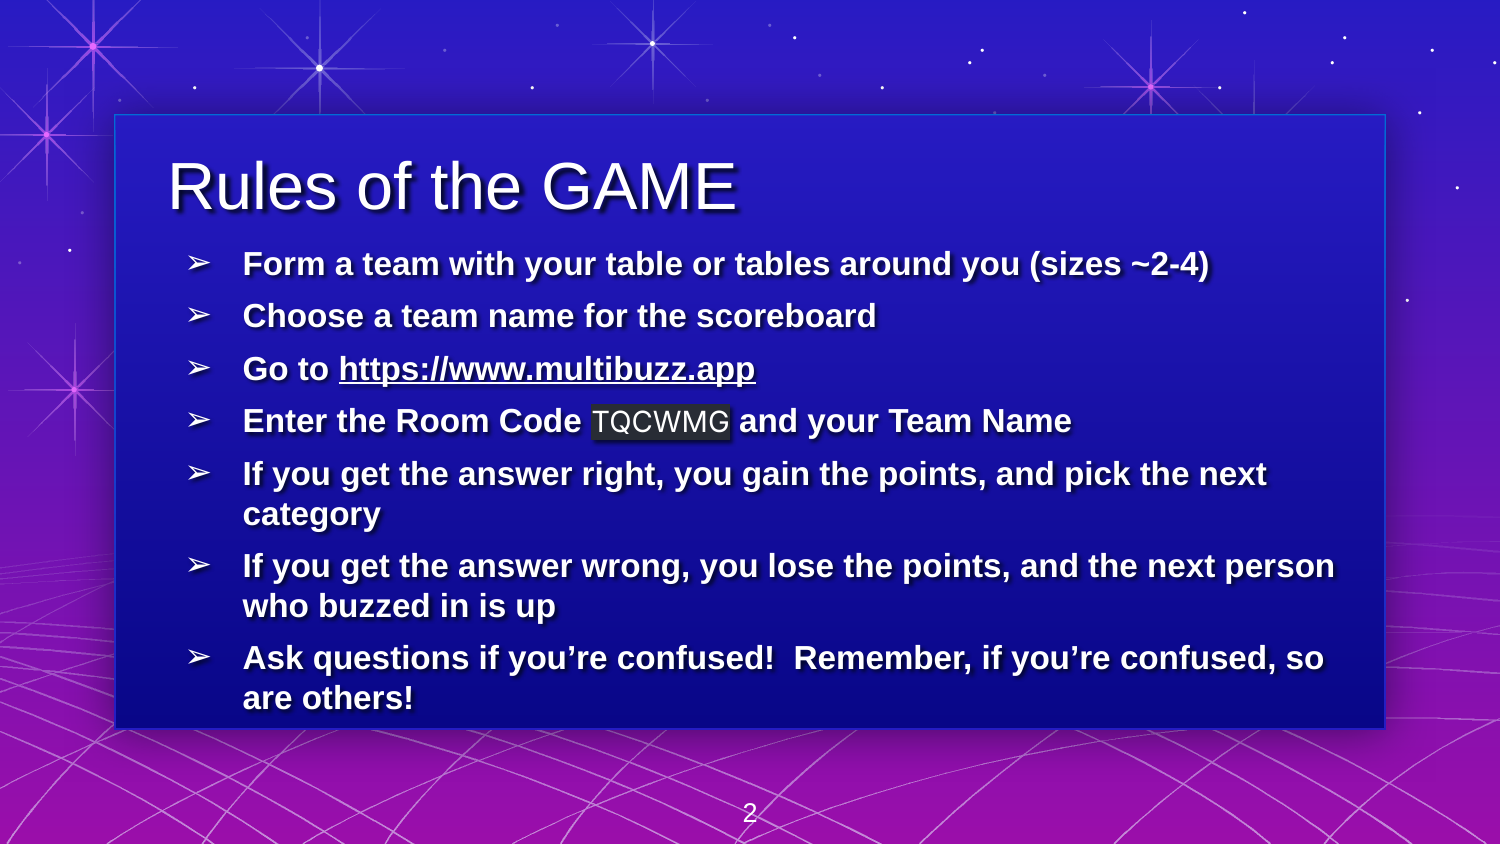

# Rules of the GAME
Form a team with your table or tables around you (sizes ~2-4)
Choose a team name for the scoreboard
Go to https://www.multibuzz.app
Enter the Room Code TQCWMG and your Team Name
If you get the answer right, you gain the points, and pick the next category
If you get the answer wrong, you lose the points, and the next person who buzzed in is up
Ask questions if you’re confused!  Remember, if you’re confused, so are others!
2